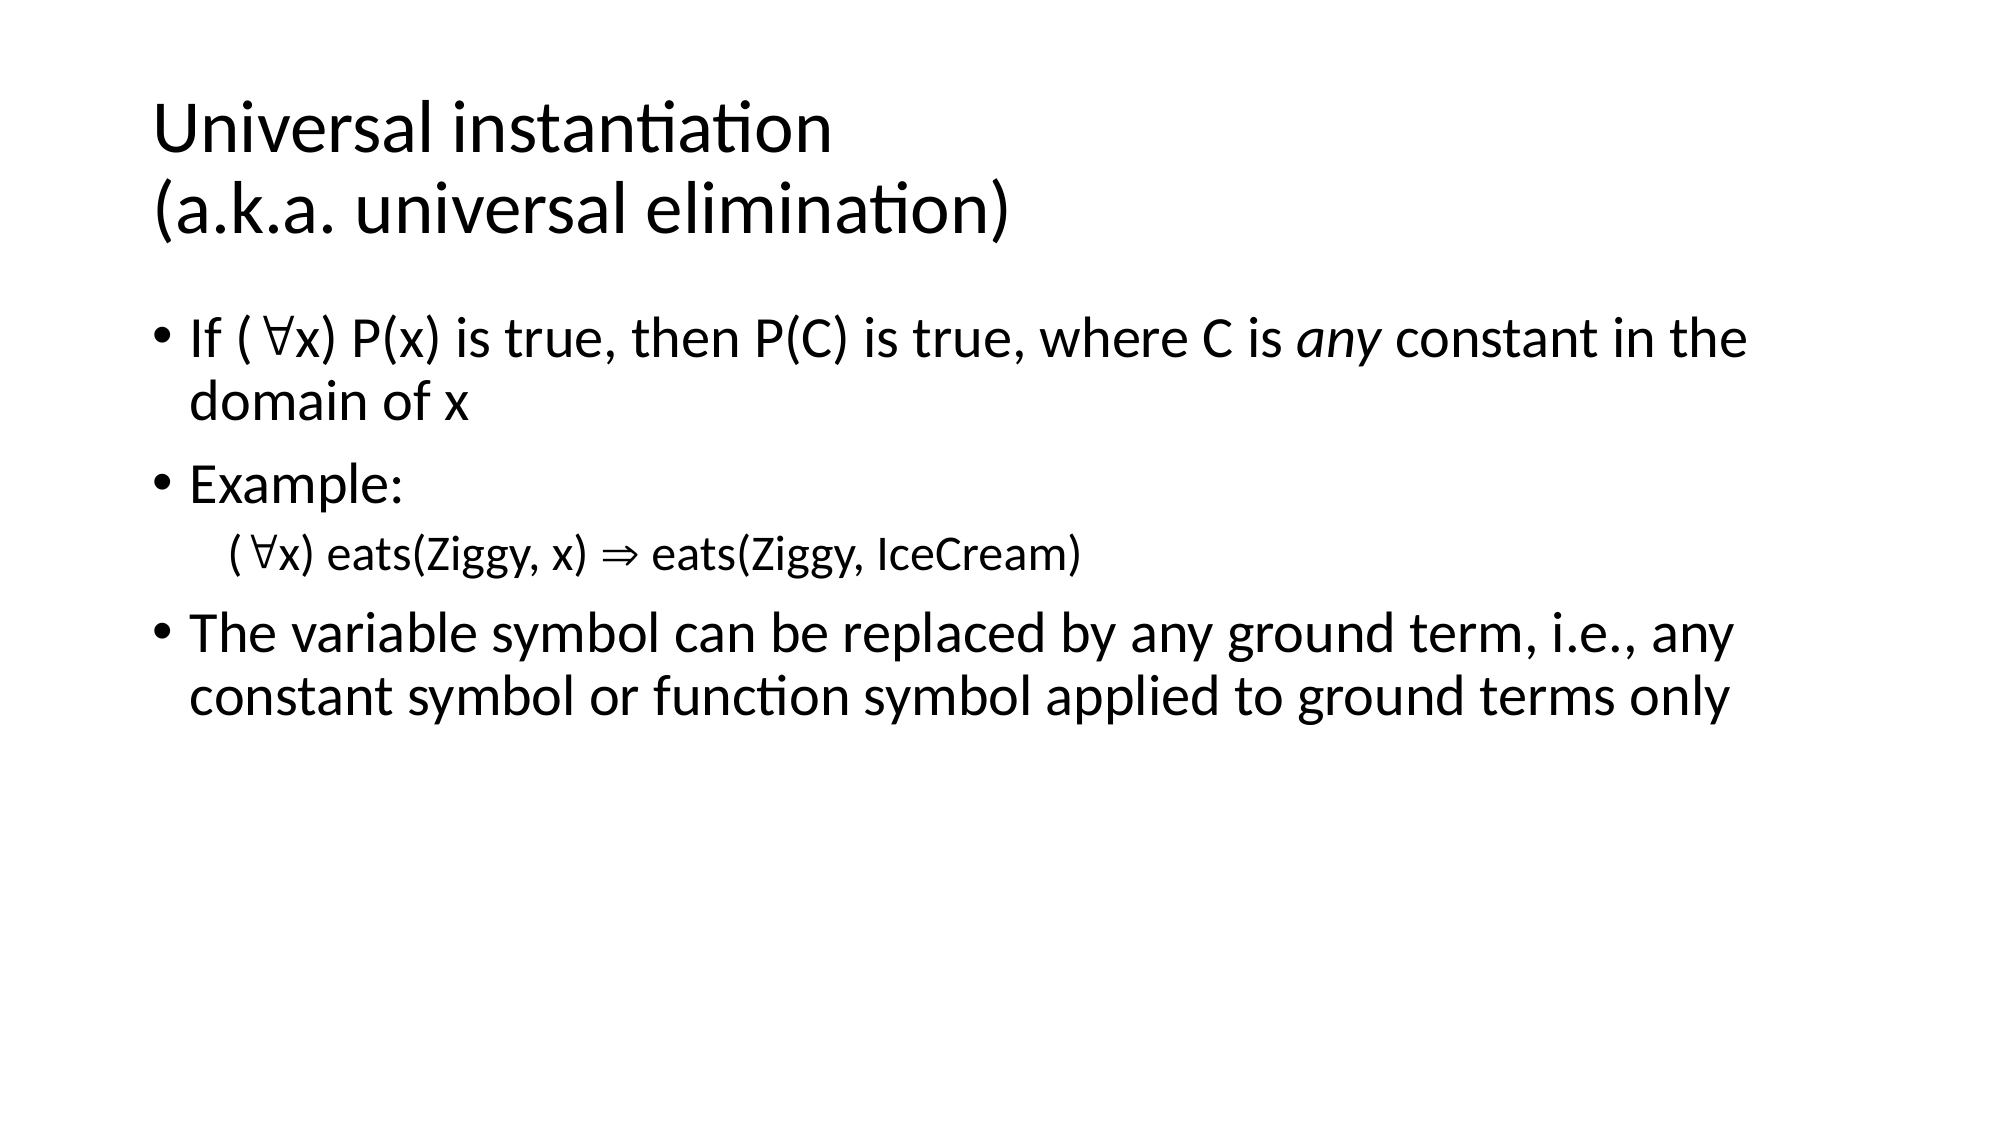

# Universal instantiation (a.k.a. universal elimination)
If (∀x) P(x) is true, then P(C) is true, where C is any constant in the domain of x
Example:
(∀x) eats(Ziggy, x) ⇒ eats(Ziggy, IceCream)
The variable symbol can be replaced by any ground term, i.e., any constant symbol or function symbol applied to ground terms only